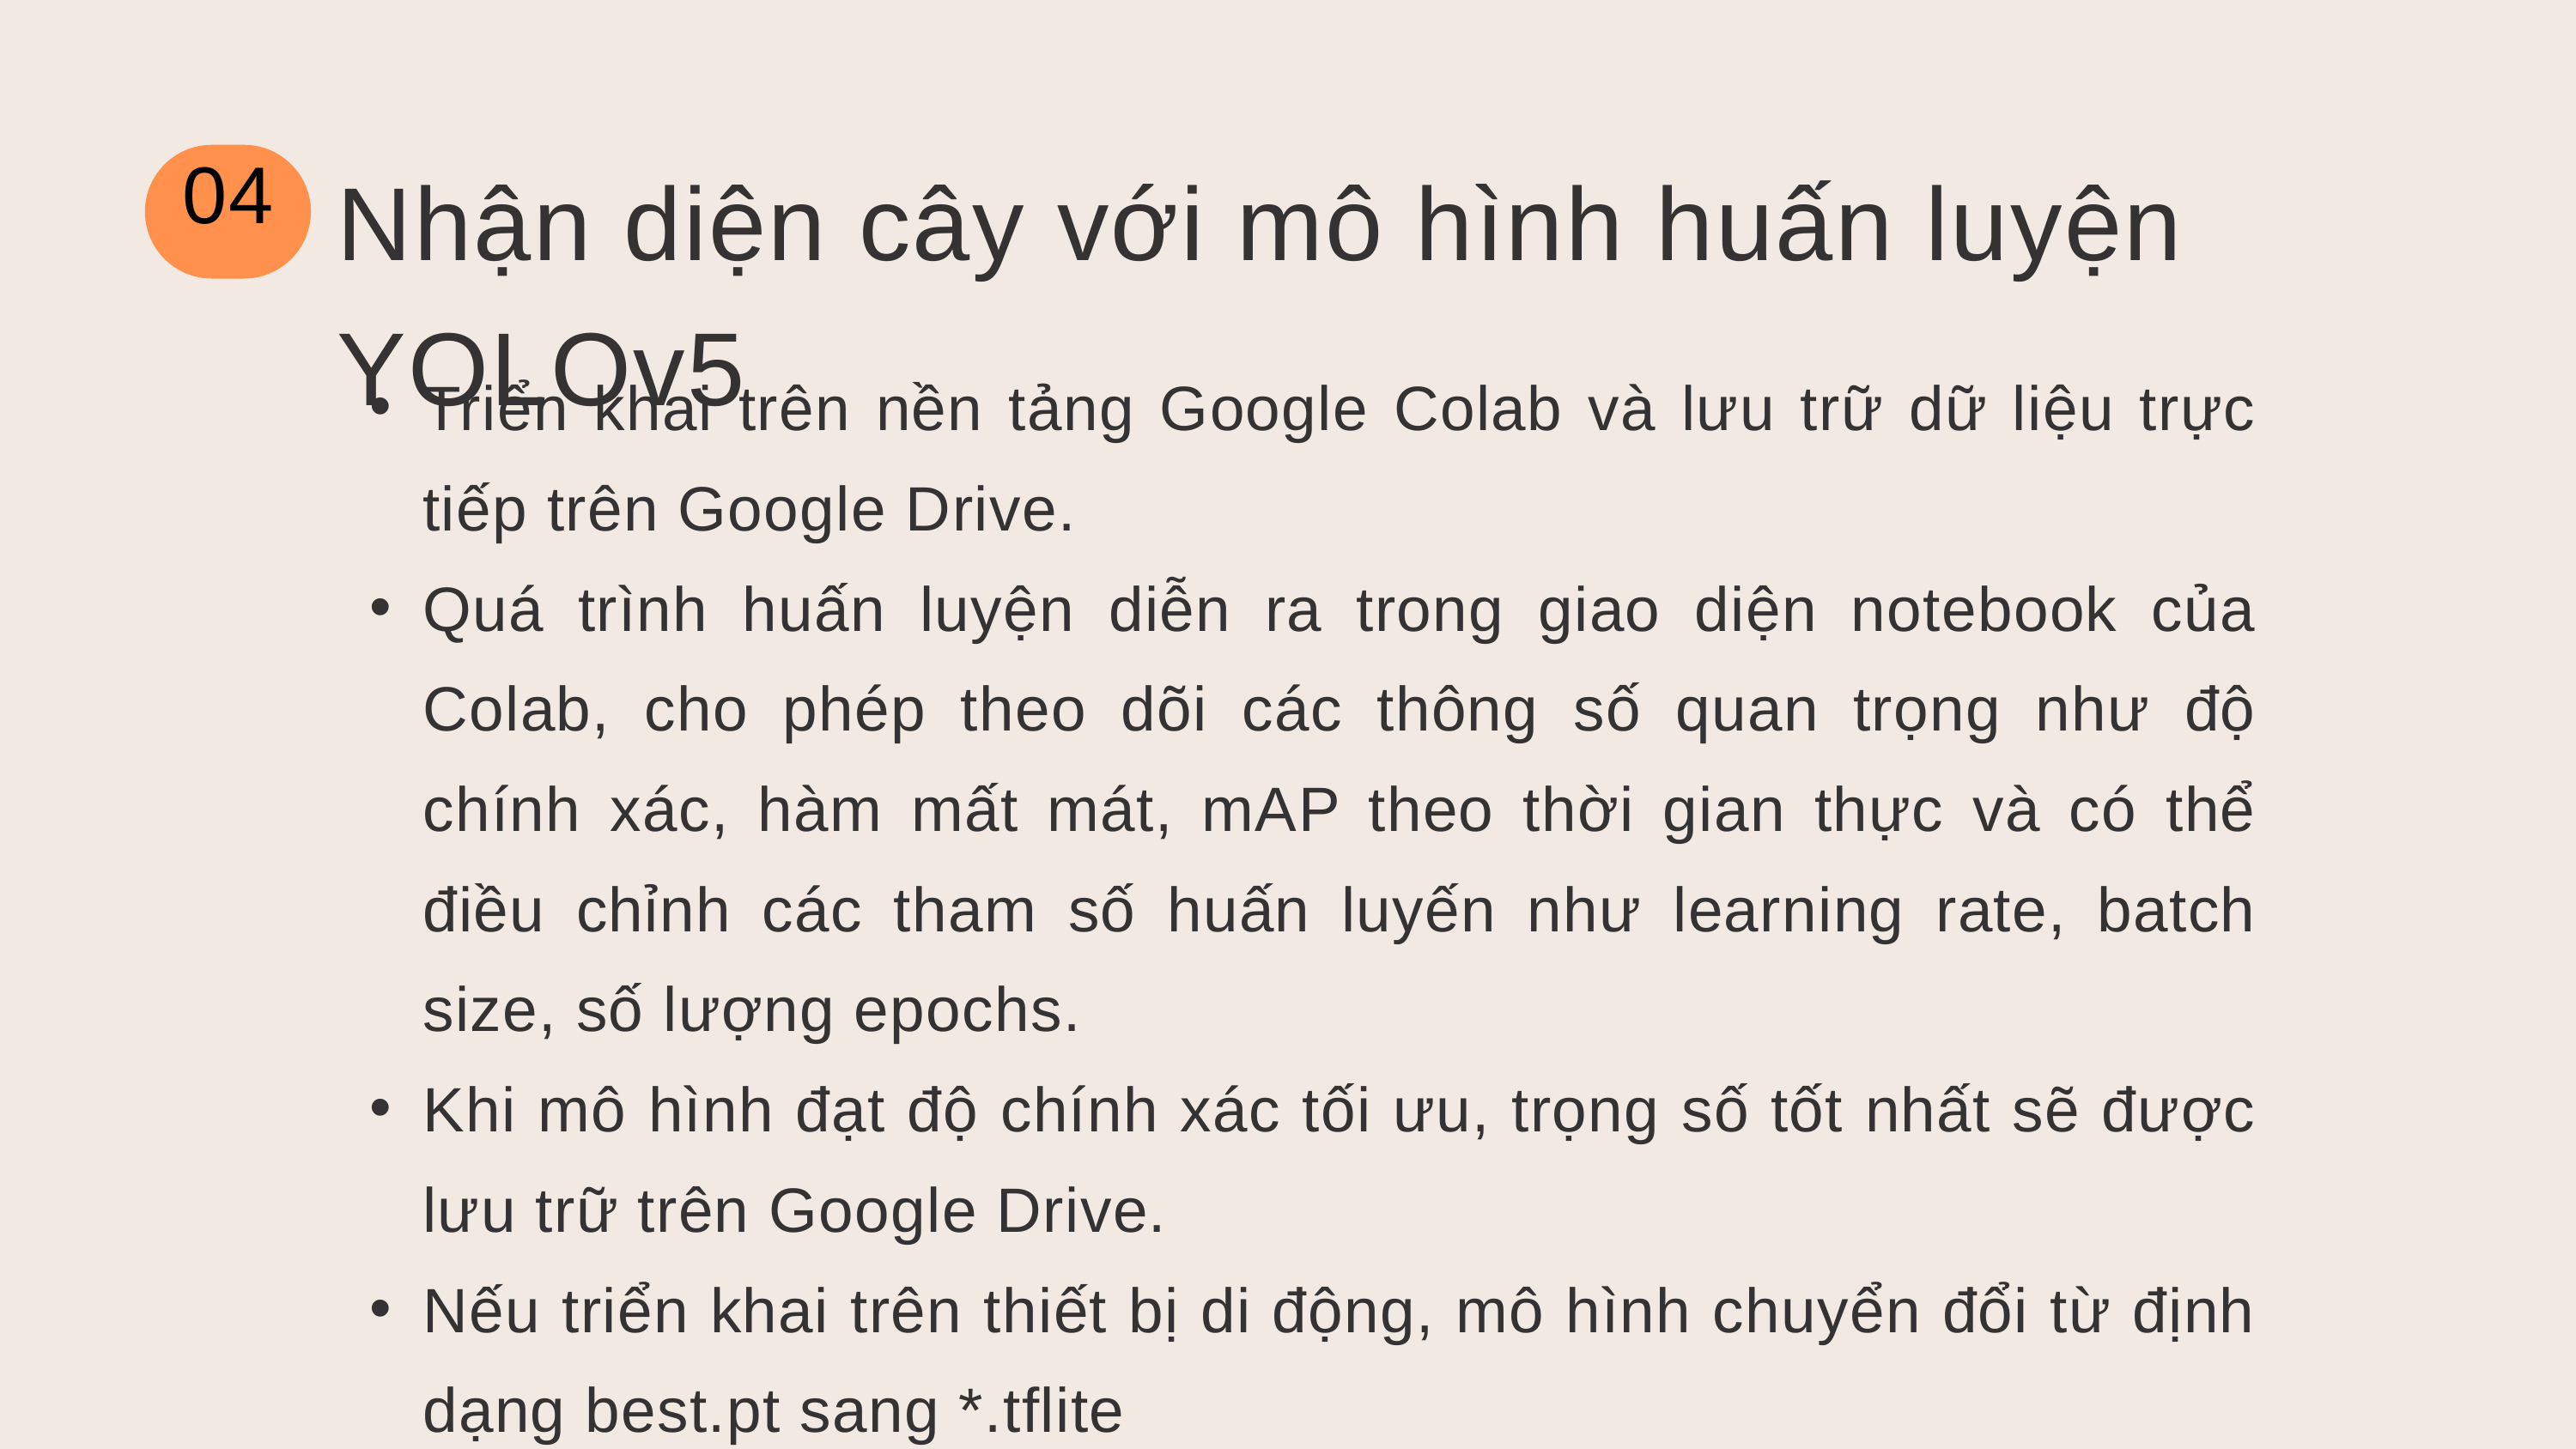

Nhận diện cây với mô hình huấn luyện YOLOv5

04
Triển khai trên nền tảng Google Colab và lưu trữ dữ liệu trực tiếp trên Google Drive.
Quá trình huấn luyện diễn ra trong giao diện notebook của Colab, cho phép theo dõi các thông số quan trọng như độ chính xác, hàm mất mát, mAP theo thời gian thực và có thể điều chỉnh các tham số huấn luyến như learning rate, batch size, số lượng epochs.
Khi mô hình đạt độ chính xác tối ưu, trọng số tốt nhất sẽ được lưu trữ trên Google Drive.
Nếu triển khai trên thiết bị di động, mô hình chuyển đổi từ định dạng best.pt sang *.tflite